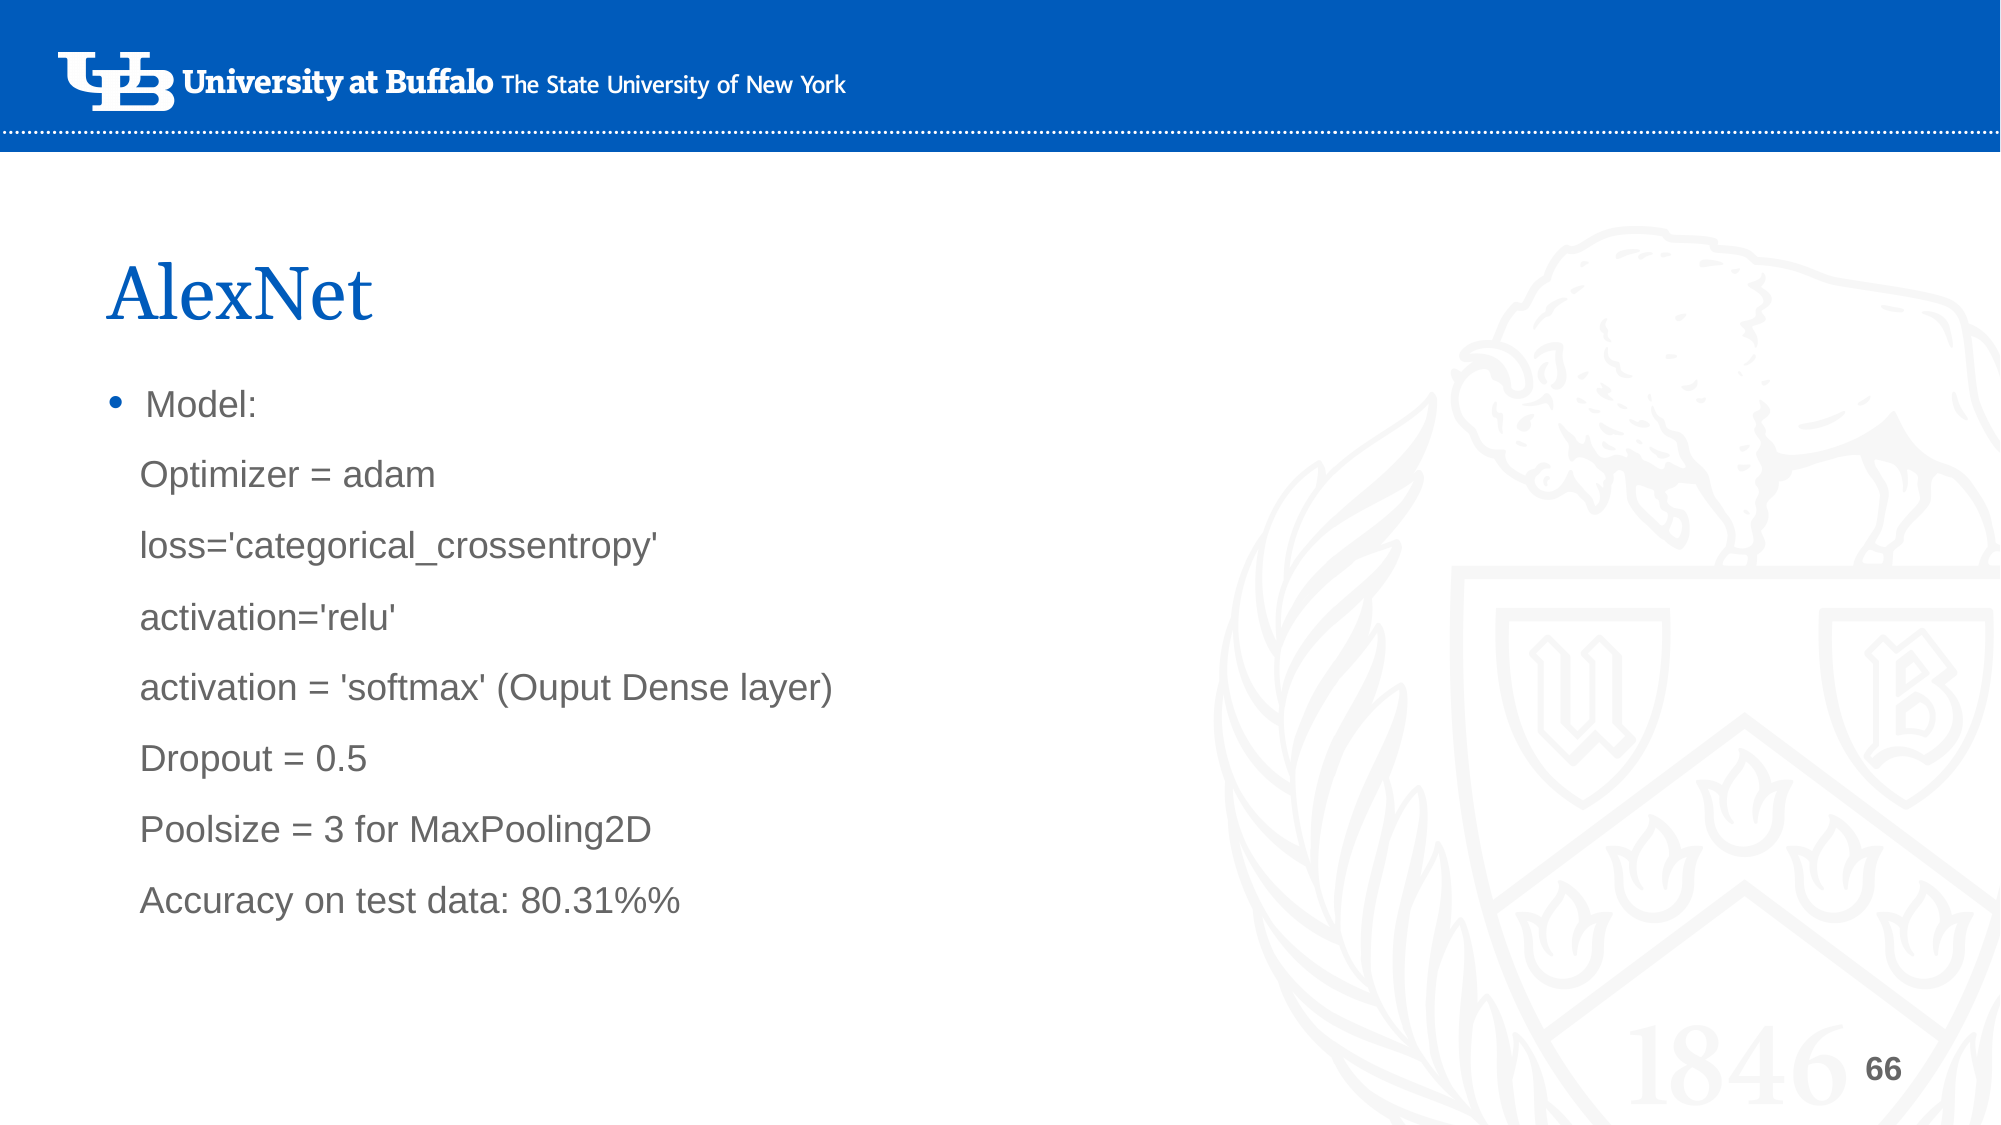

# AlexNet
Model:
   Optimizer = adam
   loss='categorical_crossentropy'
   activation='relu'
   activation = 'softmax' (Ouput Dense layer)
   Dropout = 0.5
   Poolsize = 3 for MaxPooling2D
   Accuracy on test data: 80.31%%

66